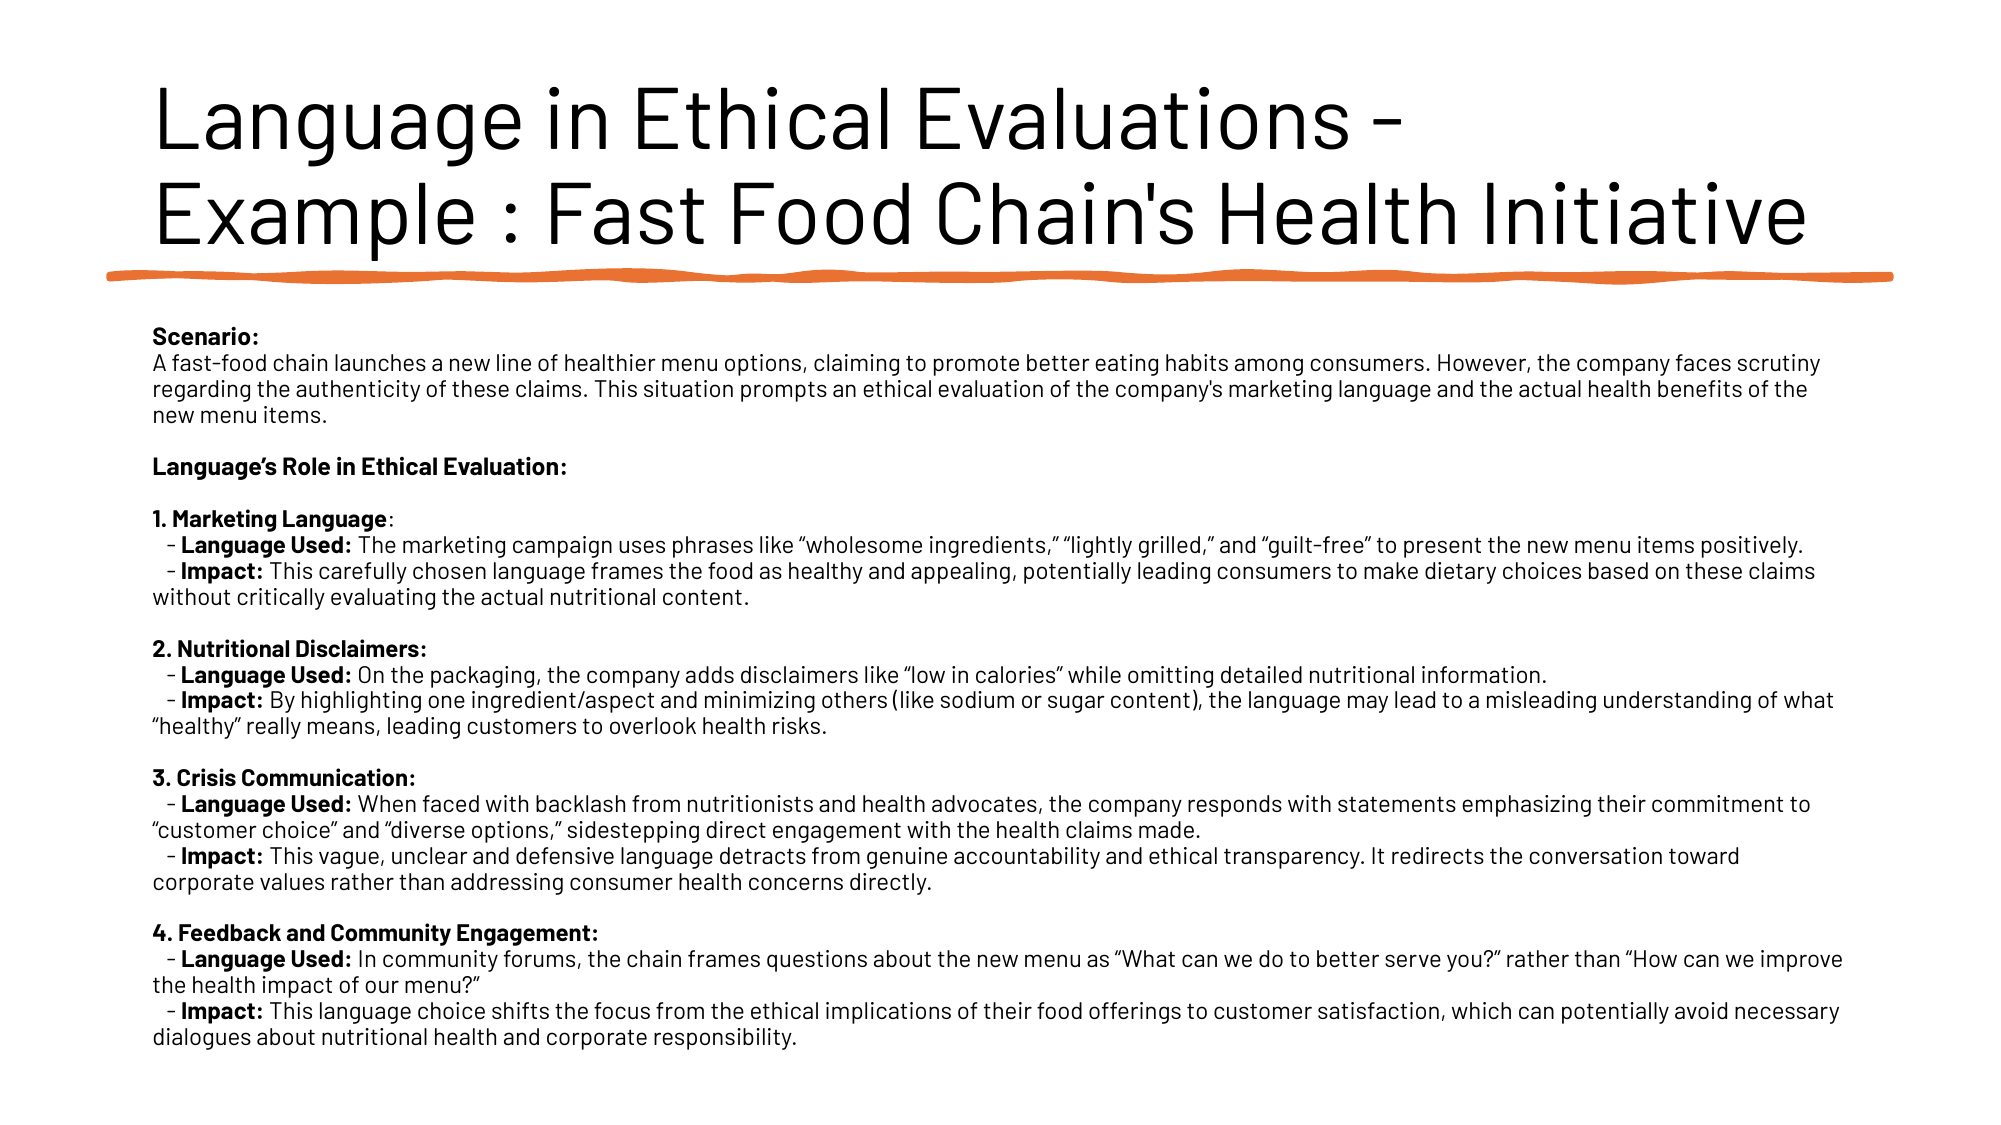

# Language in Ethical Evaluations - Example : Fast Food Chain's Health Initiative

Scenario:
A fast-food chain launches a new line of healthier menu options, claiming to promote better eating habits among consumers. However, the company faces scrutiny regarding the authenticity of these claims. This situation prompts an ethical evaluation of the company's marketing language and the actual health benefits of the new menu items.
Language’s Role in Ethical Evaluation:
1. Marketing Language:
   - Language Used: The marketing campaign uses phrases like “wholesome ingredients,” “lightly grilled,” and “guilt-free” to present the new menu items positively.
   - Impact: This carefully chosen language frames the food as healthy and appealing, potentially leading consumers to make dietary choices based on these claims without critically evaluating the actual nutritional content.
2. Nutritional Disclaimers:
   - Language Used: On the packaging, the company adds disclaimers like “low in calories” while omitting detailed nutritional information.
   - Impact: By highlighting one ingredient/aspect and minimizing others (like sodium or sugar content), the language may lead to a misleading understanding of what “healthy” really means, leading customers to overlook health risks.
3. Crisis Communication:
   - Language Used: When faced with backlash from nutritionists and health advocates, the company responds with statements emphasizing their commitment to “customer choice” and “diverse options,” sidestepping direct engagement with the health claims made.
   - Impact: This vague, unclear and defensive language detracts from genuine accountability and ethical transparency. It redirects the conversation toward corporate values rather than addressing consumer health concerns directly.
4. Feedback and Community Engagement:
   - Language Used: In community forums, the chain frames questions about the new menu as “What can we do to better serve you?” rather than “How can we improve the health impact of our menu?”
   - Impact: This language choice shifts the focus from the ethical implications of their food offerings to customer satisfaction, which can potentially avoid necessary dialogues about nutritional health and corporate responsibility.